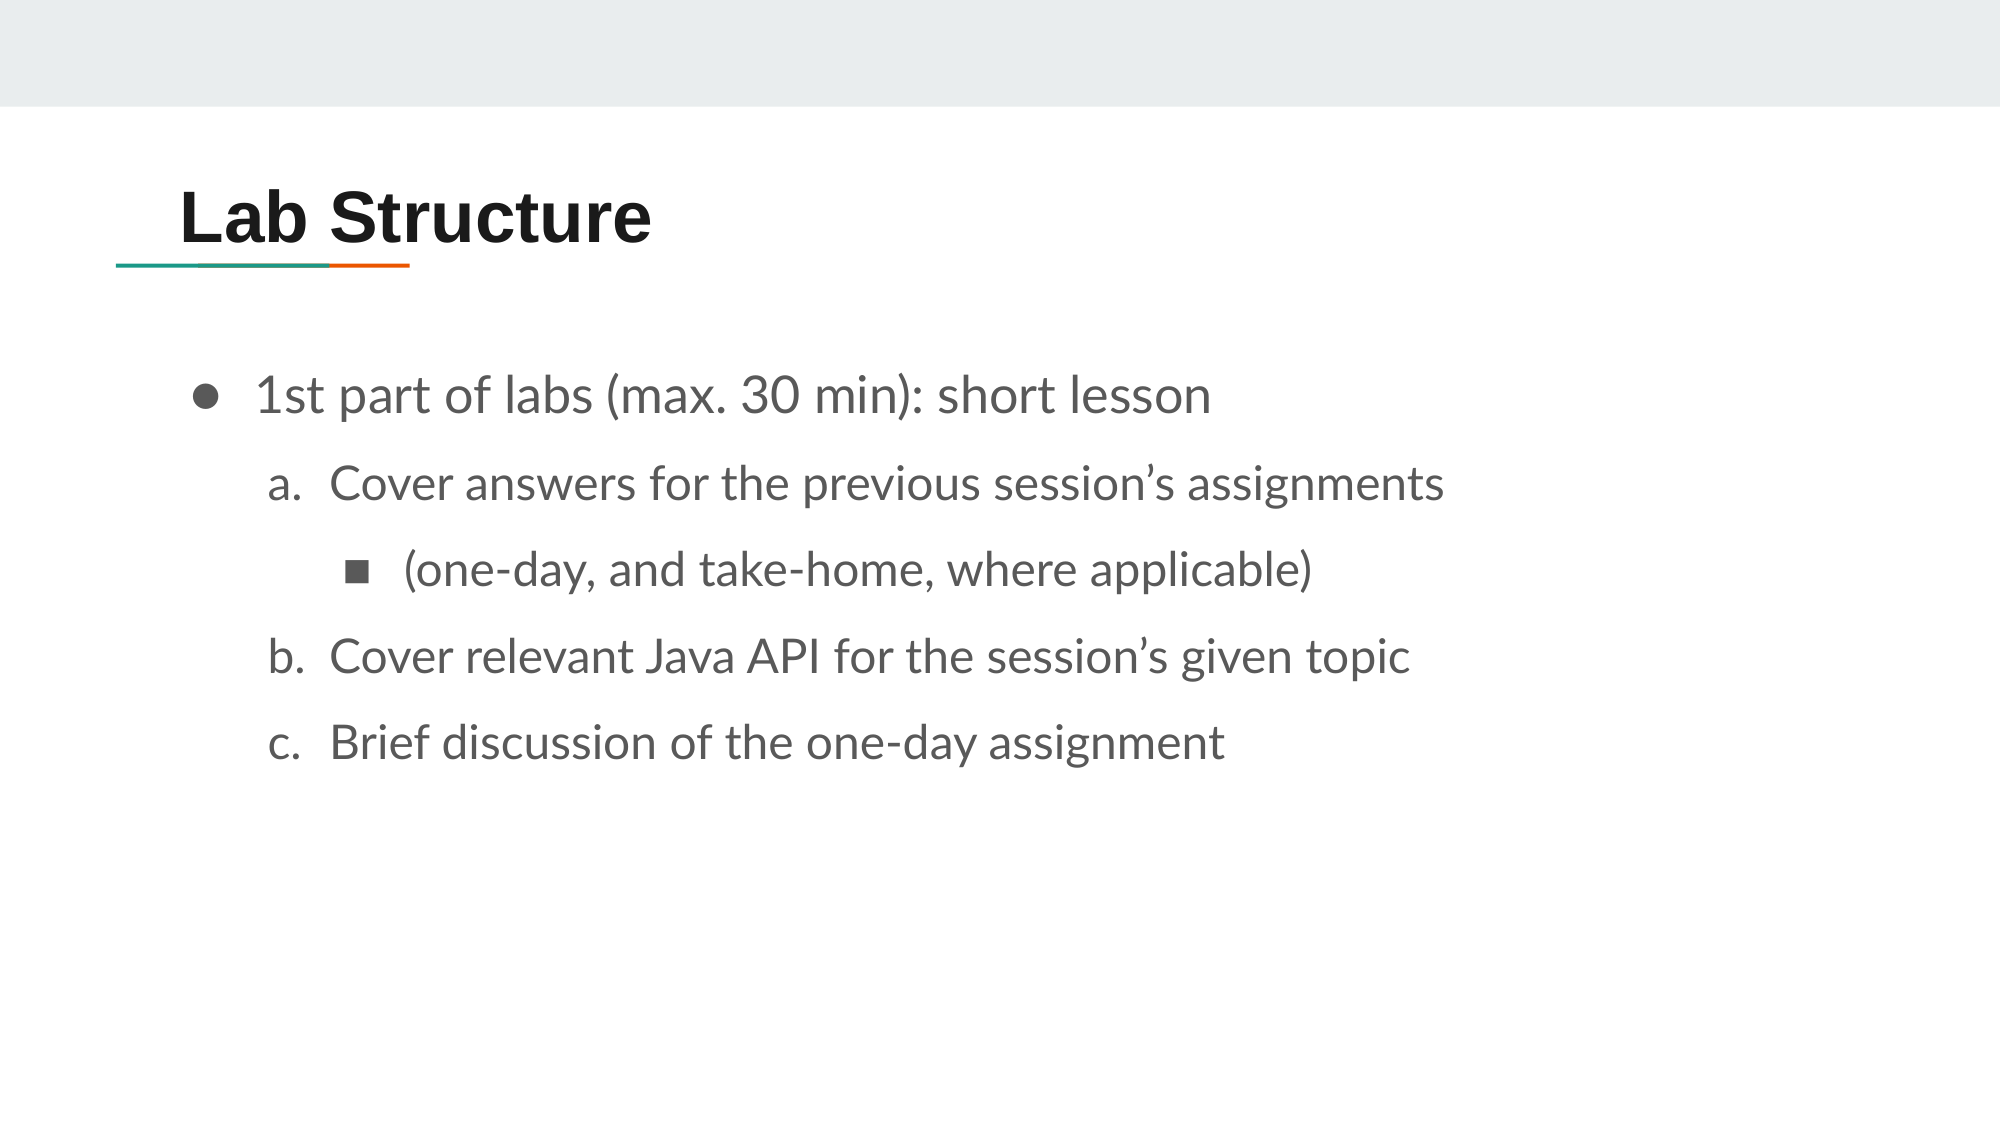

# Lab Structure
1st part of labs (max. 30 min): short lesson
Cover answers for the previous session’s assignments
(one-day, and take-home, where applicable)
Cover relevant Java API for the session’s given topic
Brief discussion of the one-day assignment